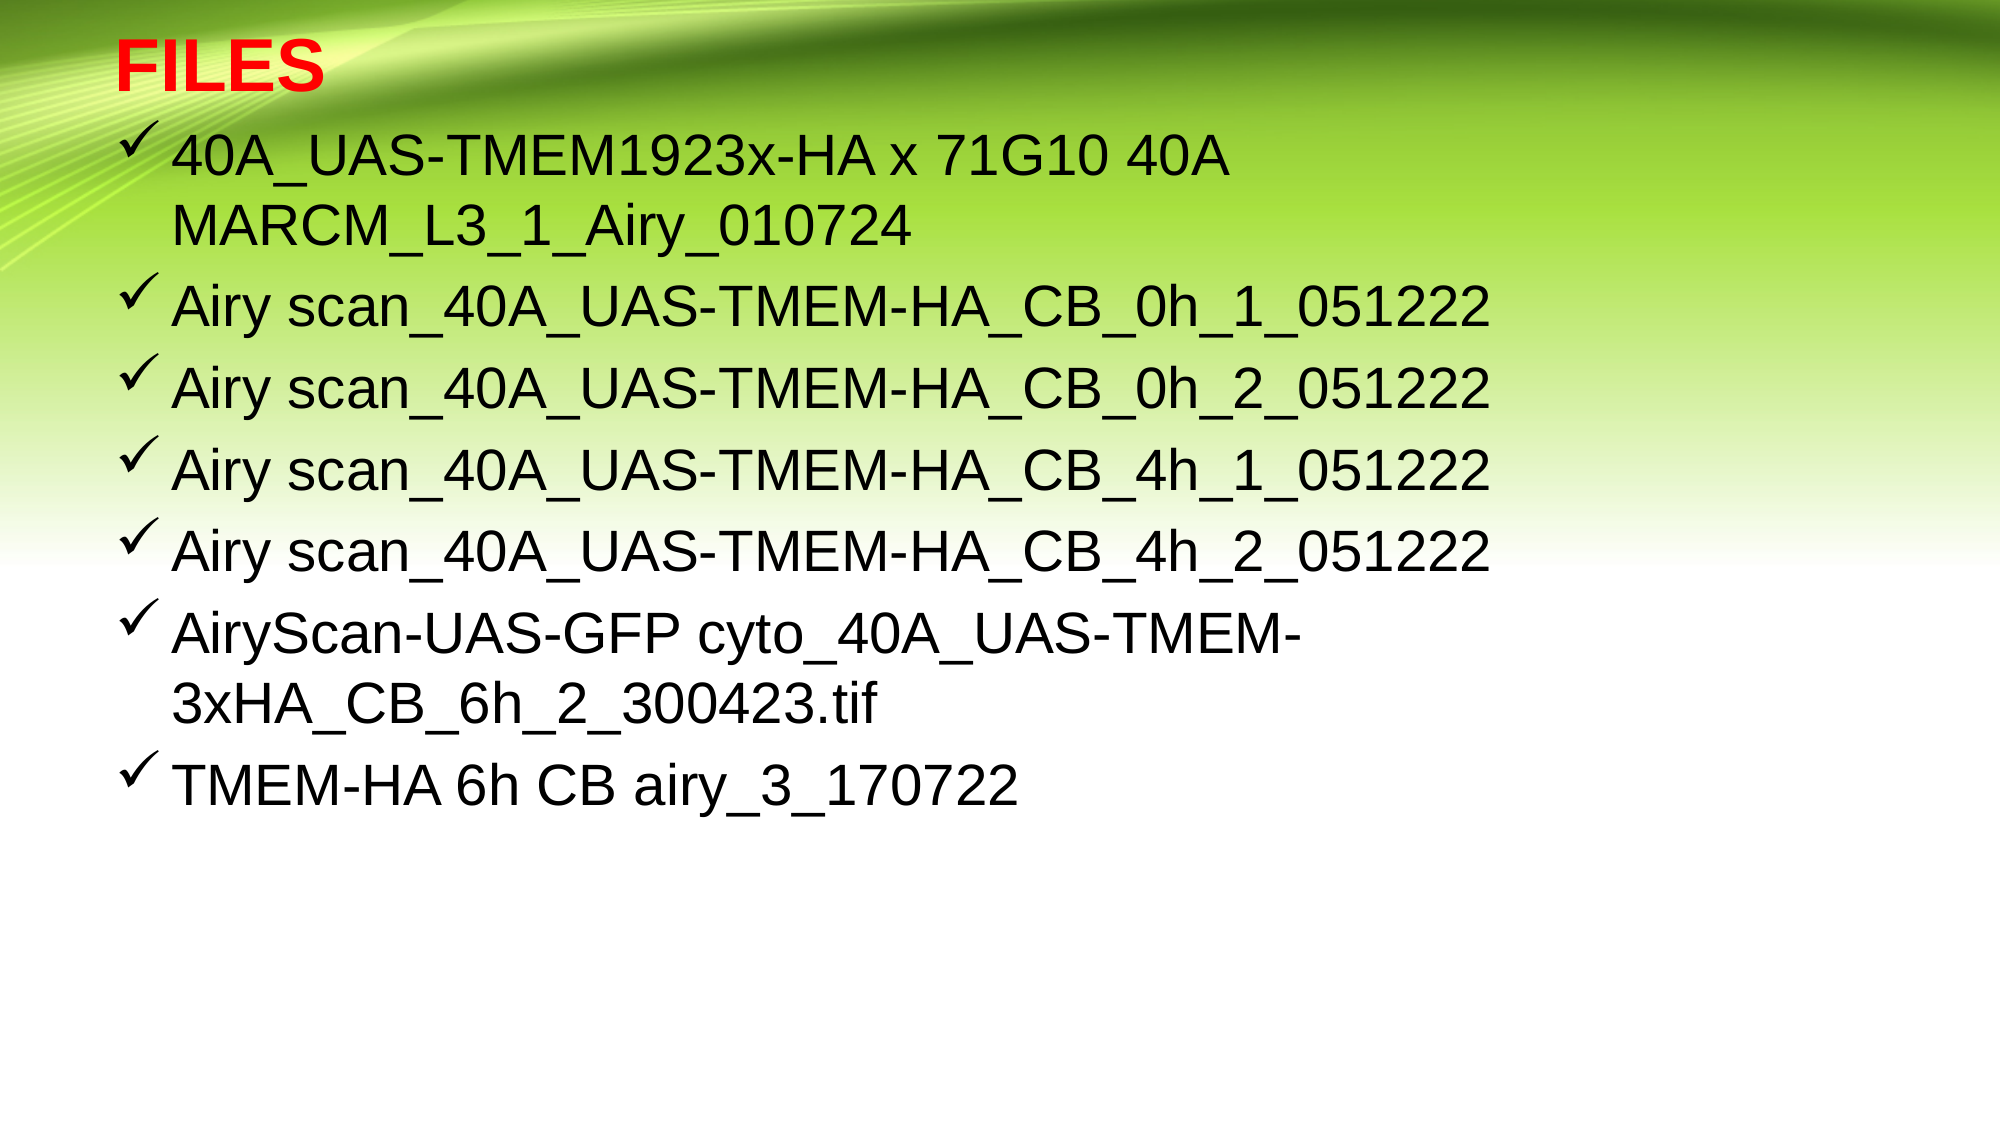

# FILES
40A_UAS-TMEM1923x-HA x 71G10 40A MARCM_L3_1_Airy_010724
Airy scan_40A_UAS-TMEM-HA_CB_0h_1_051222
Airy scan_40A_UAS-TMEM-HA_CB_0h_2_051222
Airy scan_40A_UAS-TMEM-HA_CB_4h_1_051222
Airy scan_40A_UAS-TMEM-HA_CB_4h_2_051222
AiryScan-UAS-GFP cyto_40A_UAS-TMEM-3xHA_CB_6h_2_300423.tif
TMEM-HA 6h CB airy_3_170722